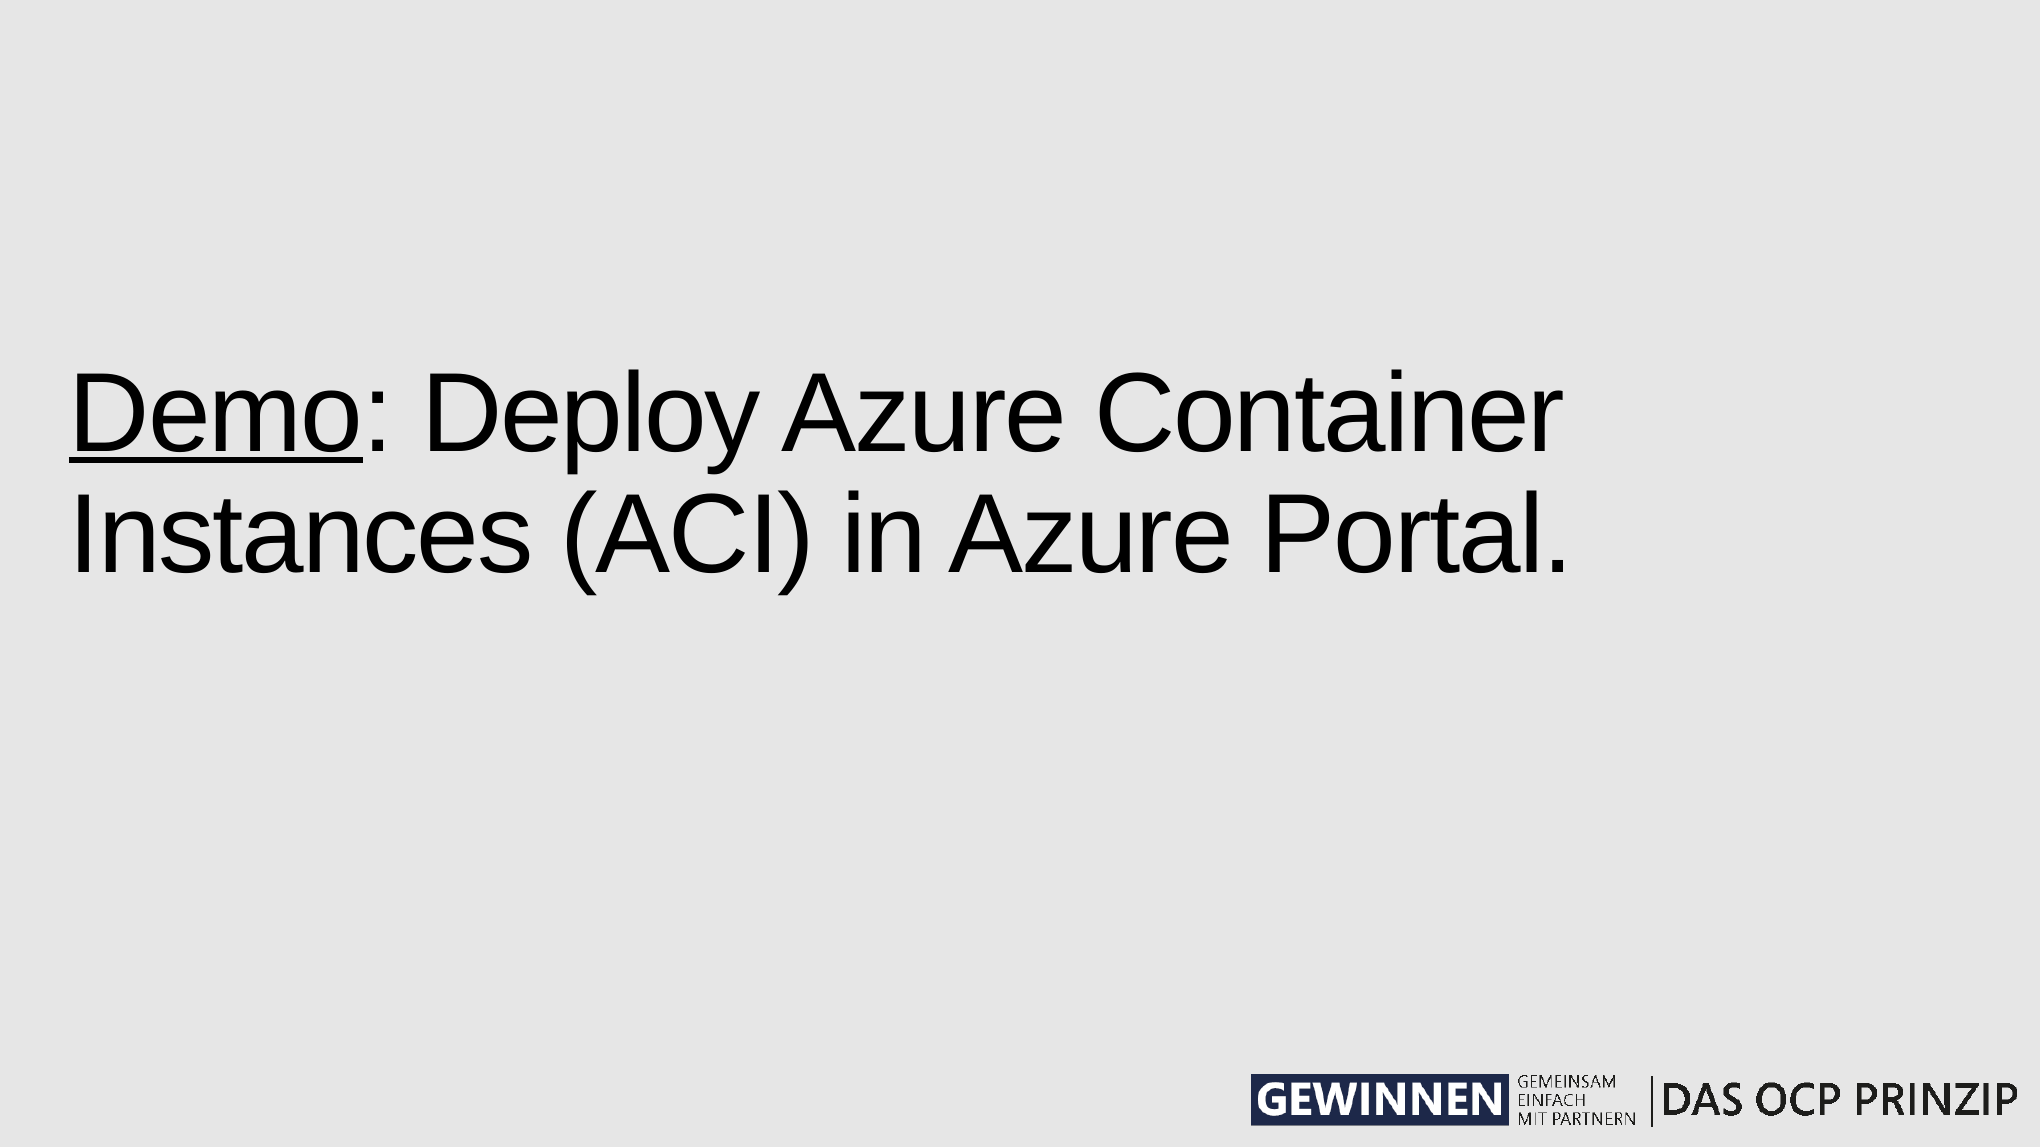

# Demo: Deploy Azure Container Instances (ACI) in Azure Portal.